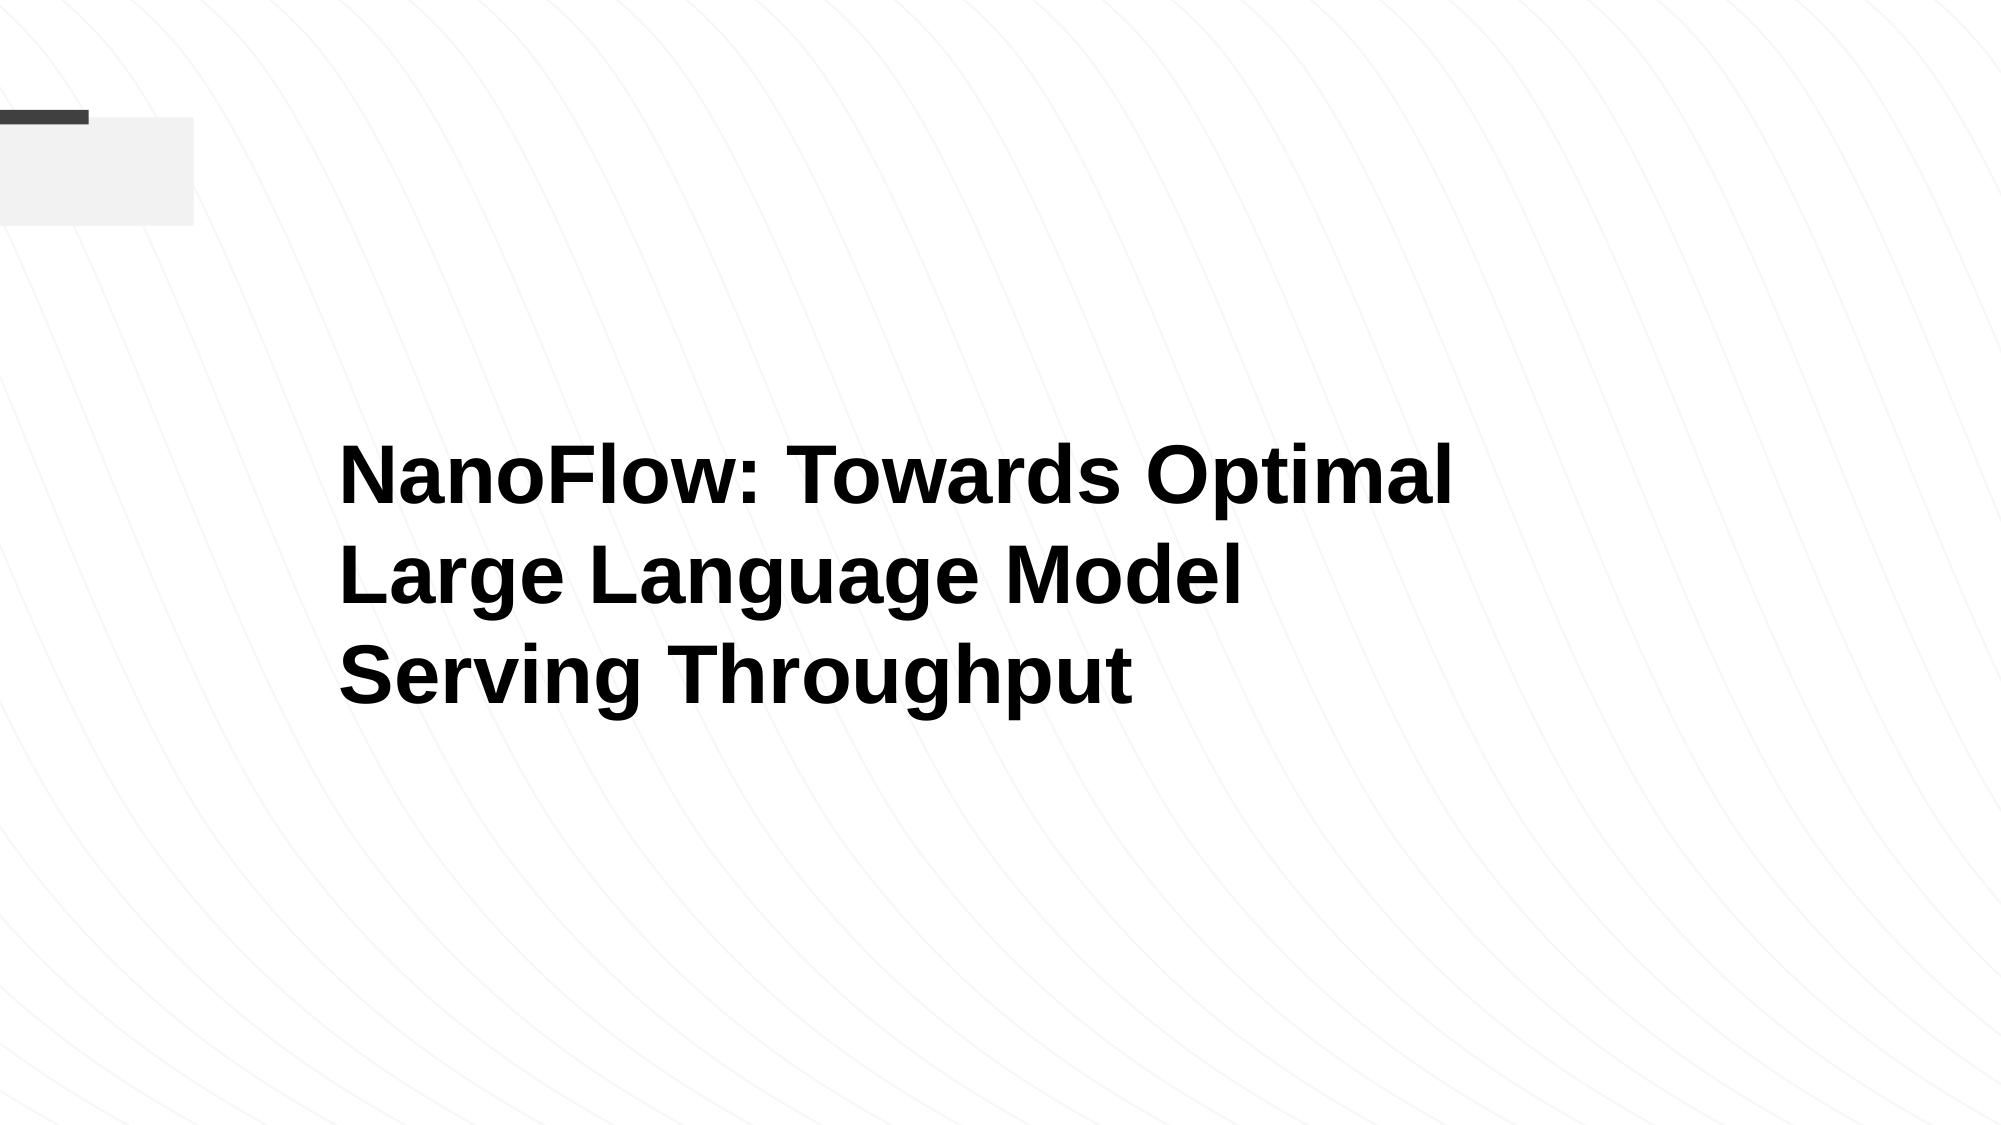

NanoFlow: Towards Optimal Large Language Model
Serving Throughput